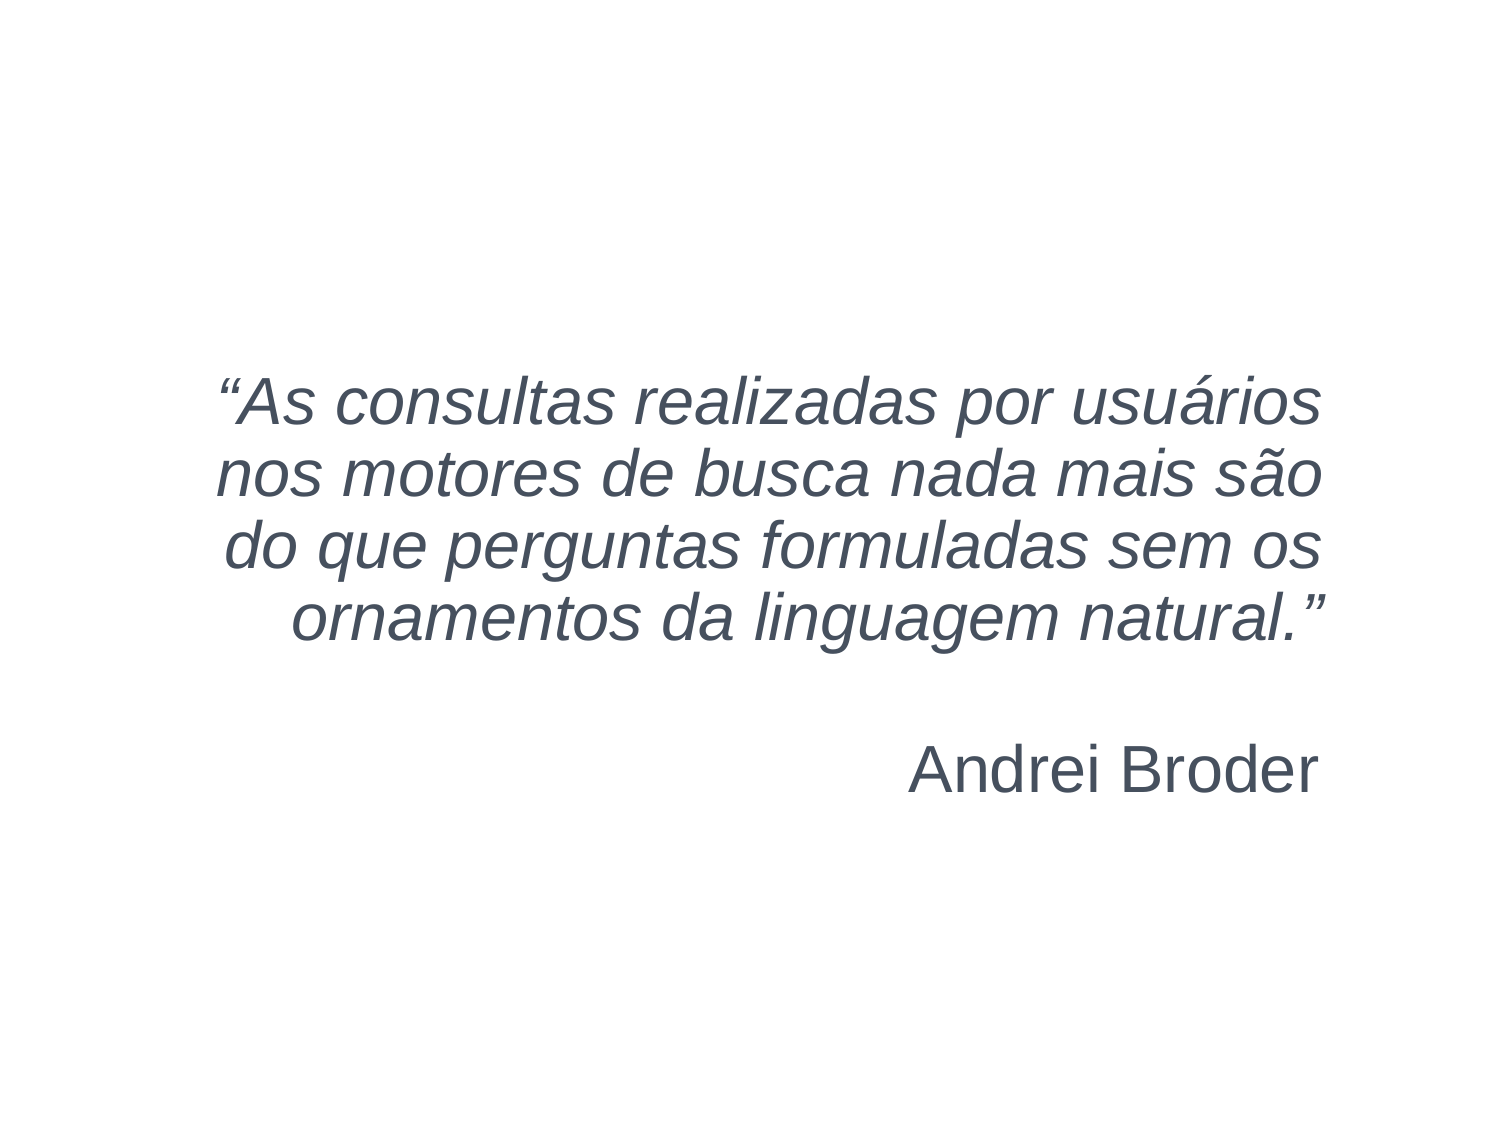

“As consultas realizadas por usuários nos motores de busca nada mais são do que perguntas formuladas sem os ornamentos da linguagem natural.”
Andrei Broder